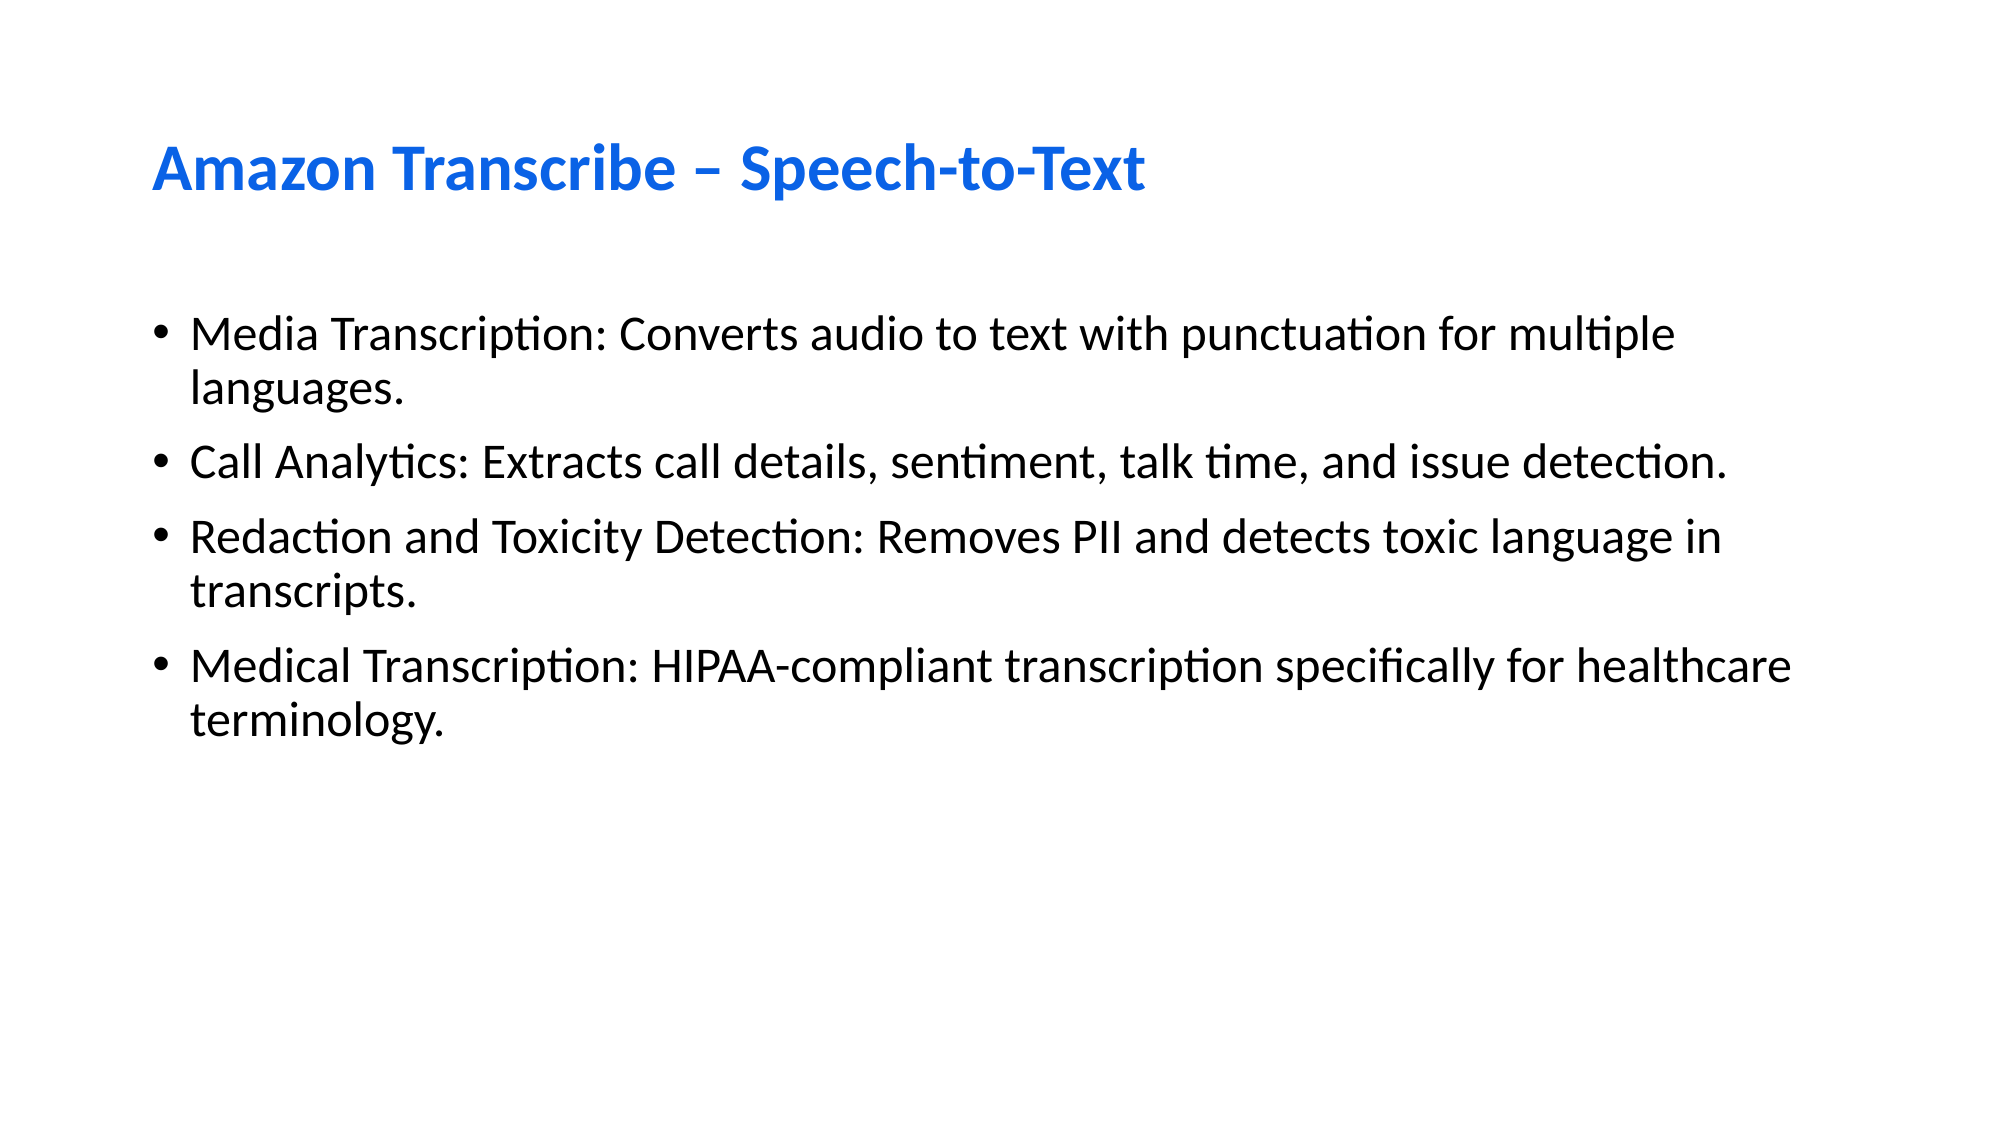

# Amazon Transcribe – Speech-to-Text
Media Transcription: Converts audio to text with punctuation for multiple languages.
Call Analytics: Extracts call details, sentiment, talk time, and issue detection.
Redaction and Toxicity Detection: Removes PII and detects toxic language in transcripts.
Medical Transcription: HIPAA-compliant transcription specifically for healthcare terminology.